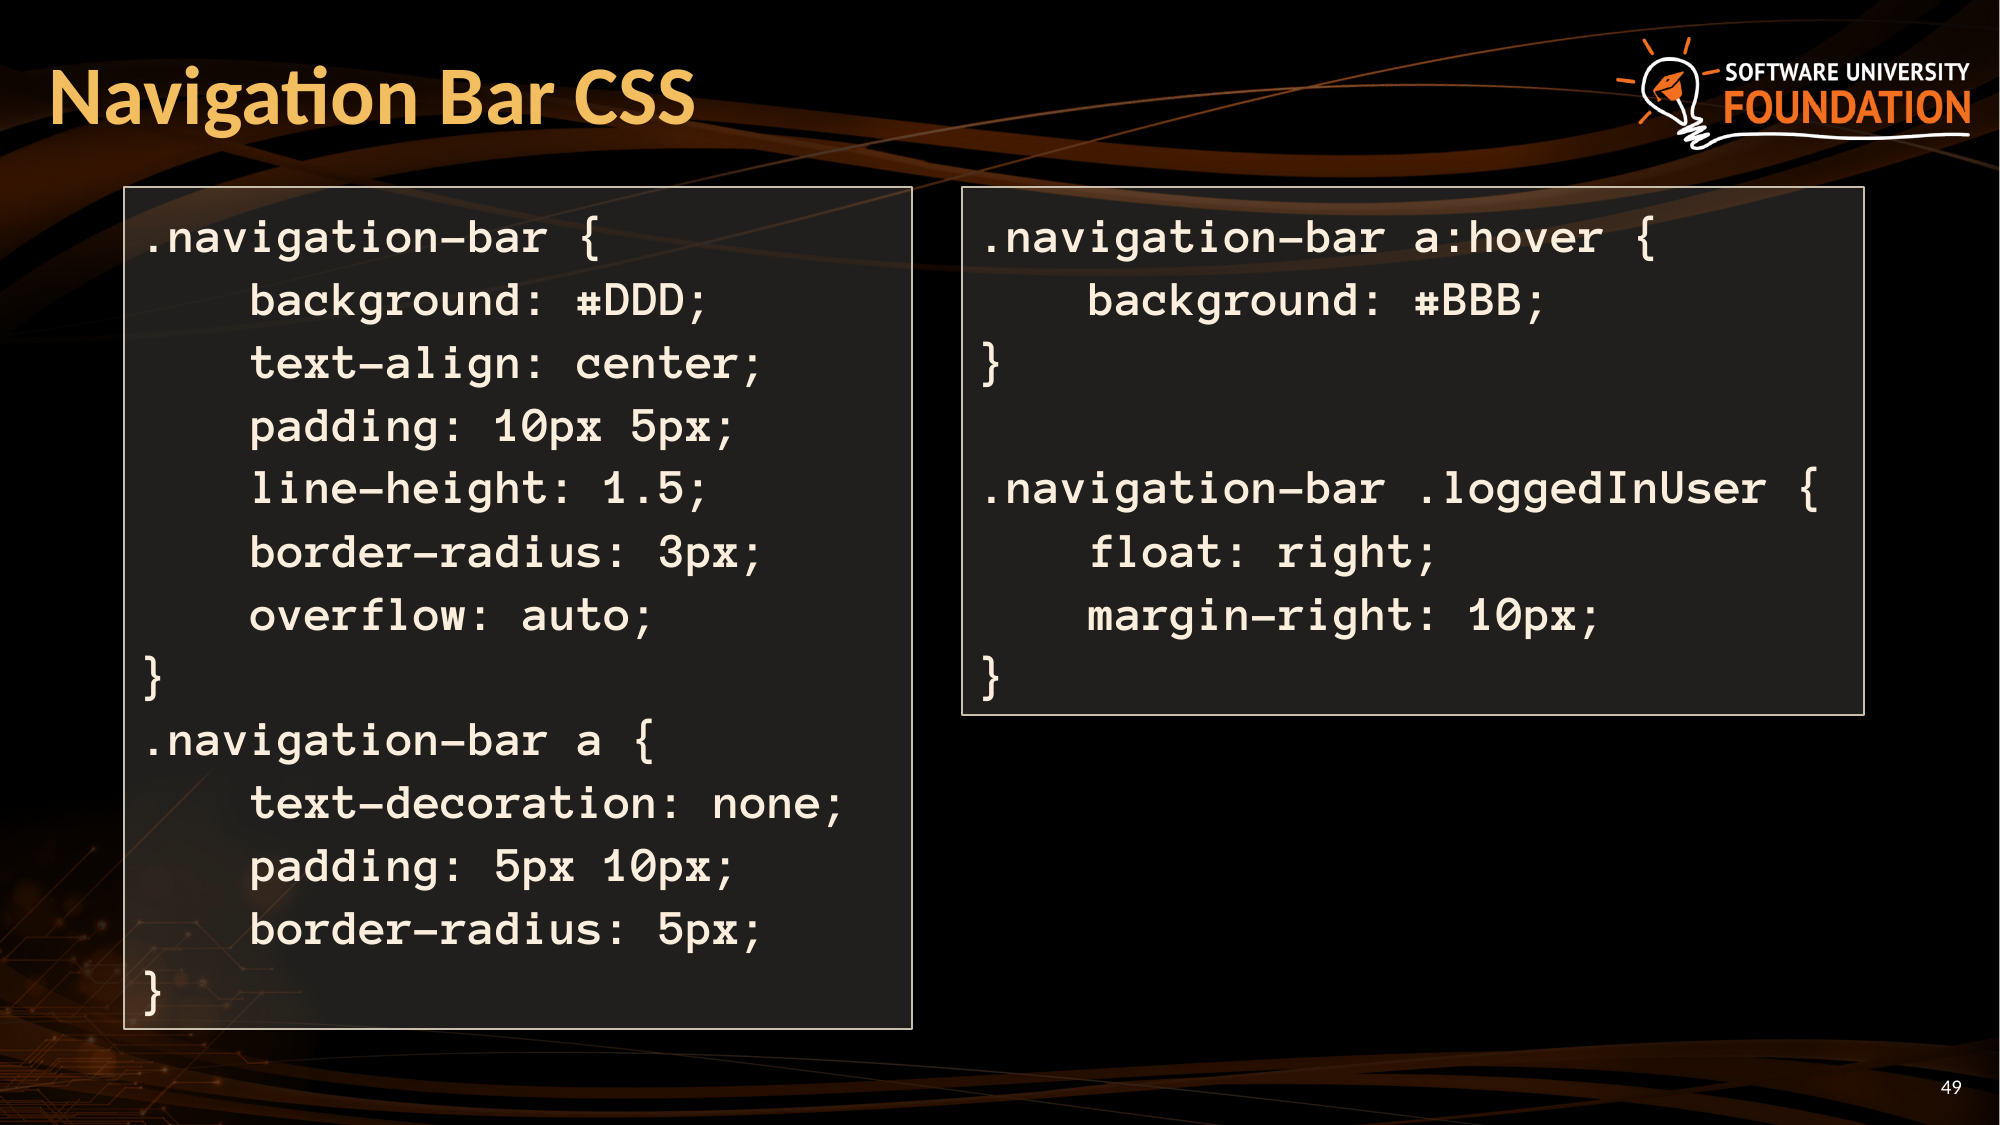

# Navigation Bar CSS
.navigation-bar {
    background: #DDD;
    text-align: center;
    padding: 10px 5px;
    line-height: 1.5;
    border-radius: 3px;
    overflow: auto;
}
.navigation-bar a {
    text-decoration: none;
    padding: 5px 10px;
    border-radius: 5px;
}
.navigation-bar a:hover {
    background: #BBB;
}

.navigation-bar .loggedInUser {
    float: right;
    margin-right: 10px;
}
49